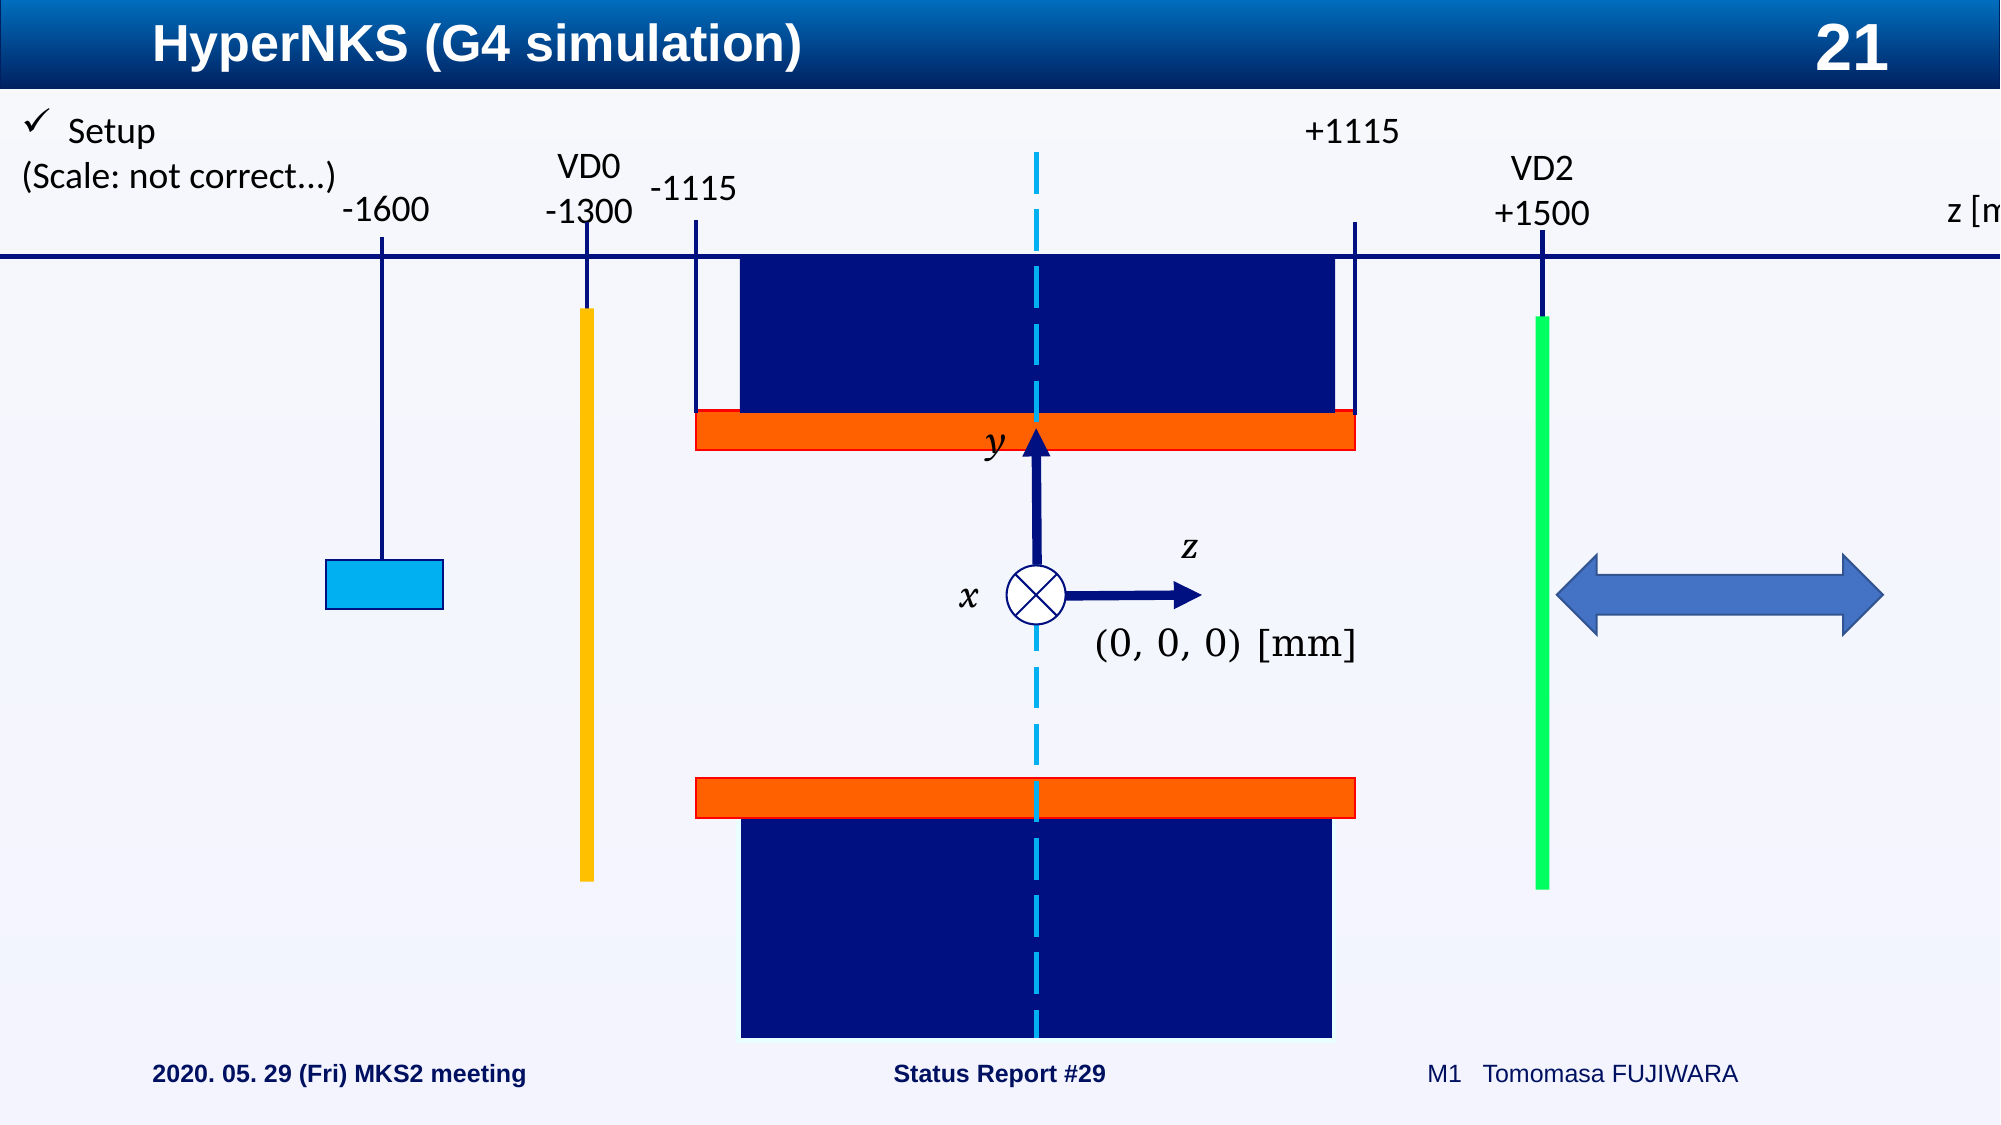

# HyperNKS (G4 simulation)
+1115
Setup
(Scale: not correct...)
VD0
-1300
VD2
+1500
-1115
-1600
z [mm]

y

z

x

(0, 0, 0) [mm]

2020. 05. 29 (Fri) MKS2 meeting
Status Report #29